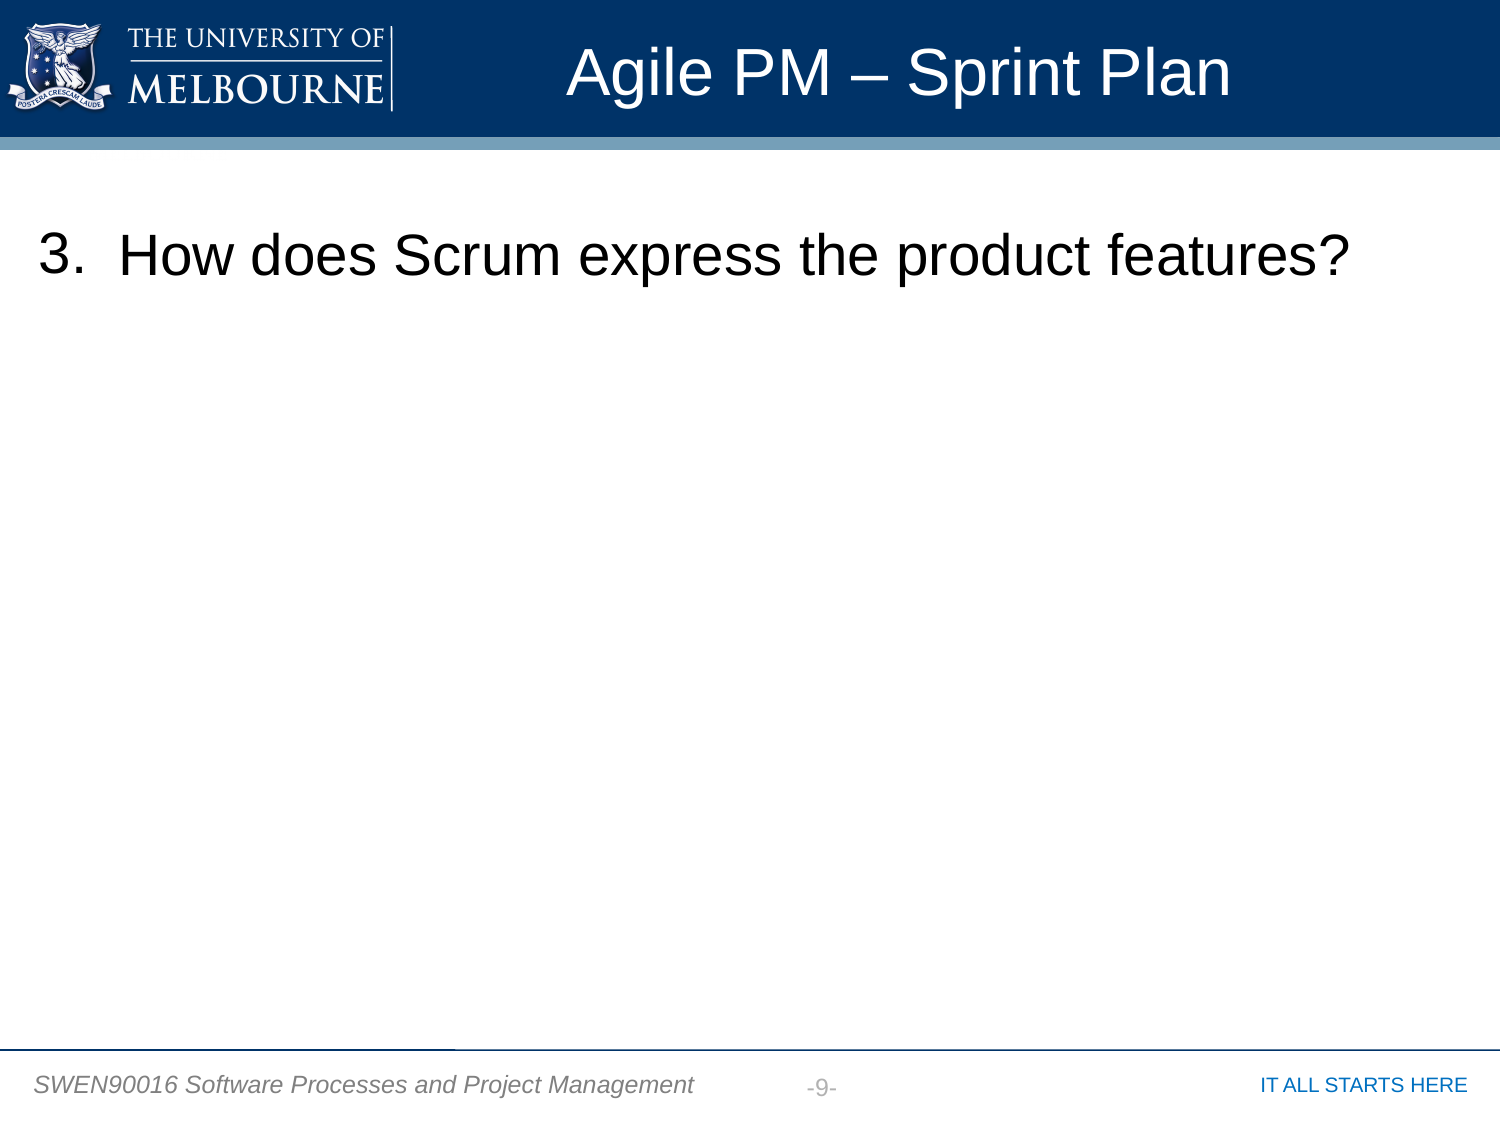

# Agile PM – Sprint Plan

How does Scrum express the product features?
3.
-9-